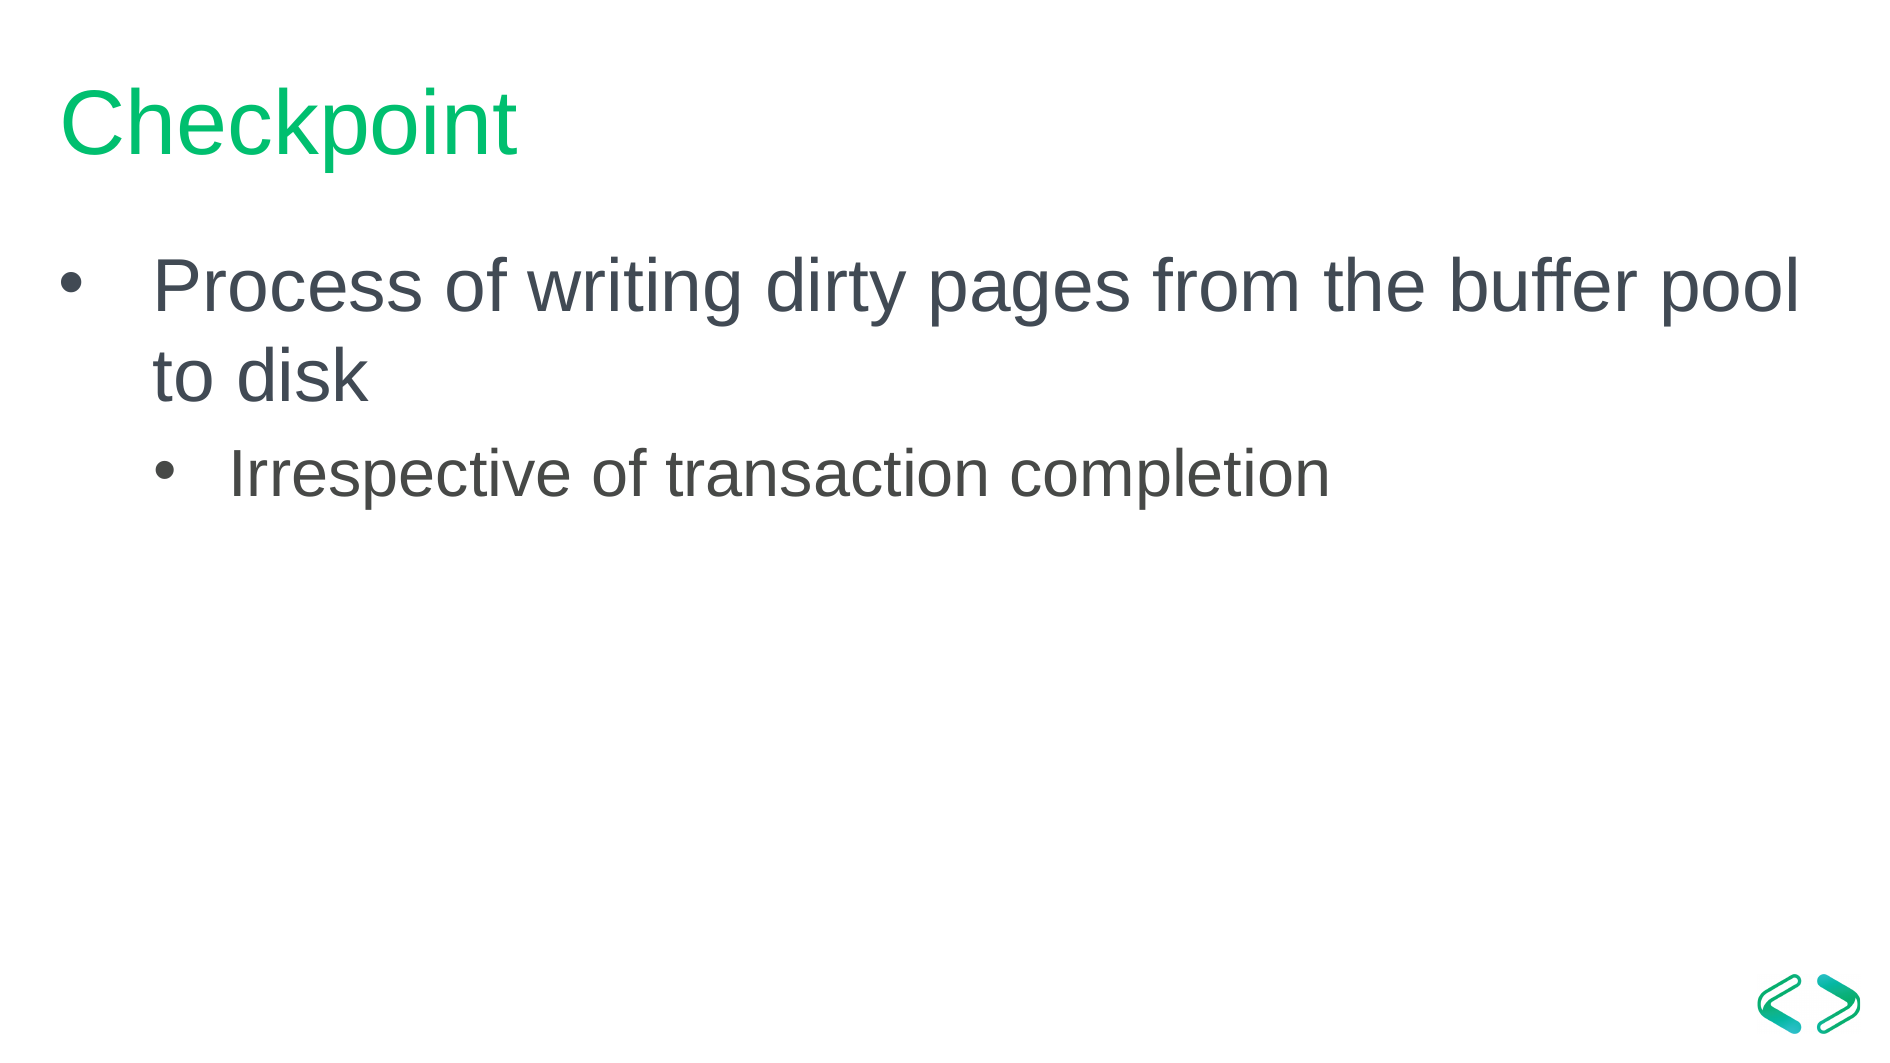

# Checkpoint
Process of writing dirty pages from the buffer pool to disk
Irrespective of transaction completion